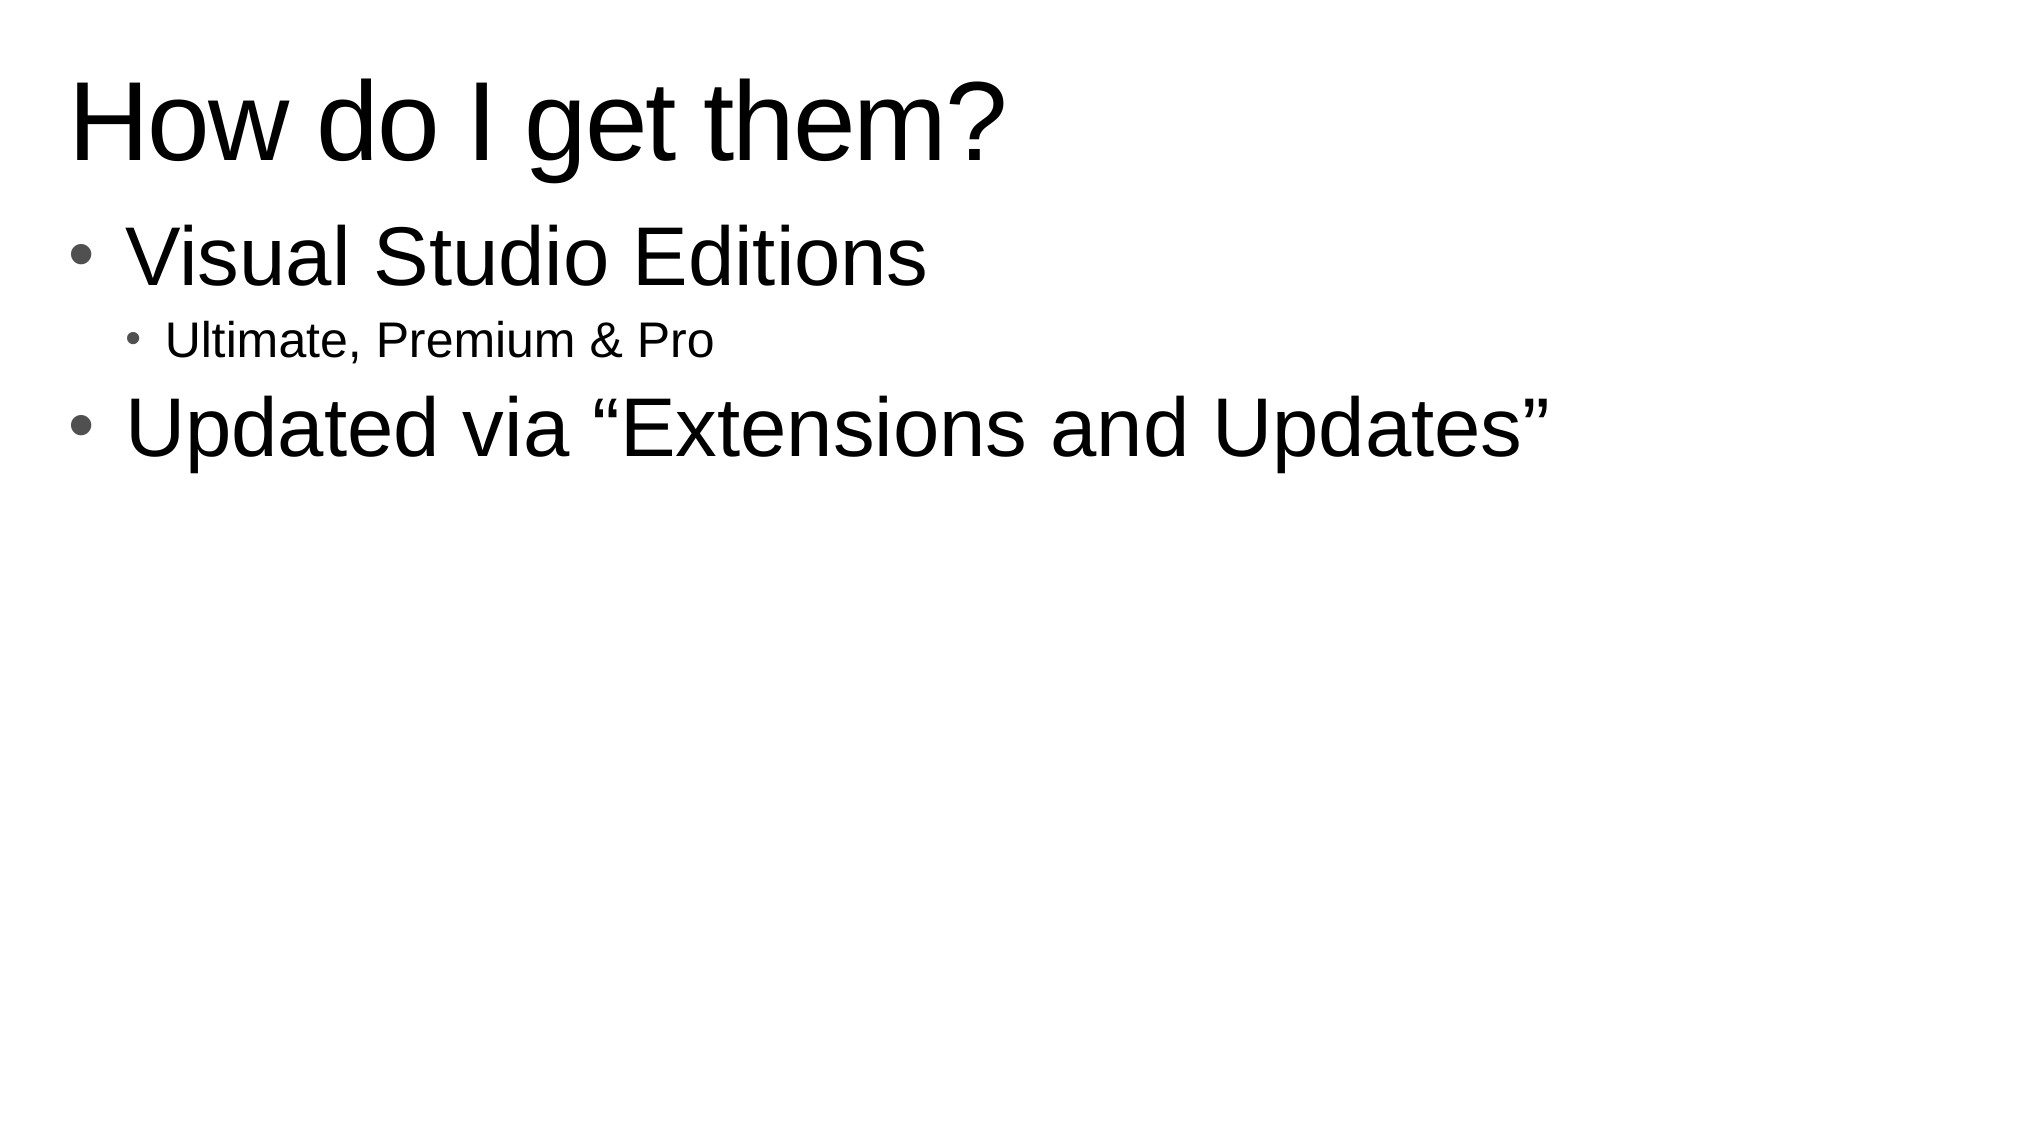

# How do I get them?
Visual Studio Editions
Ultimate, Premium & Pro
Updated via “Extensions and Updates”